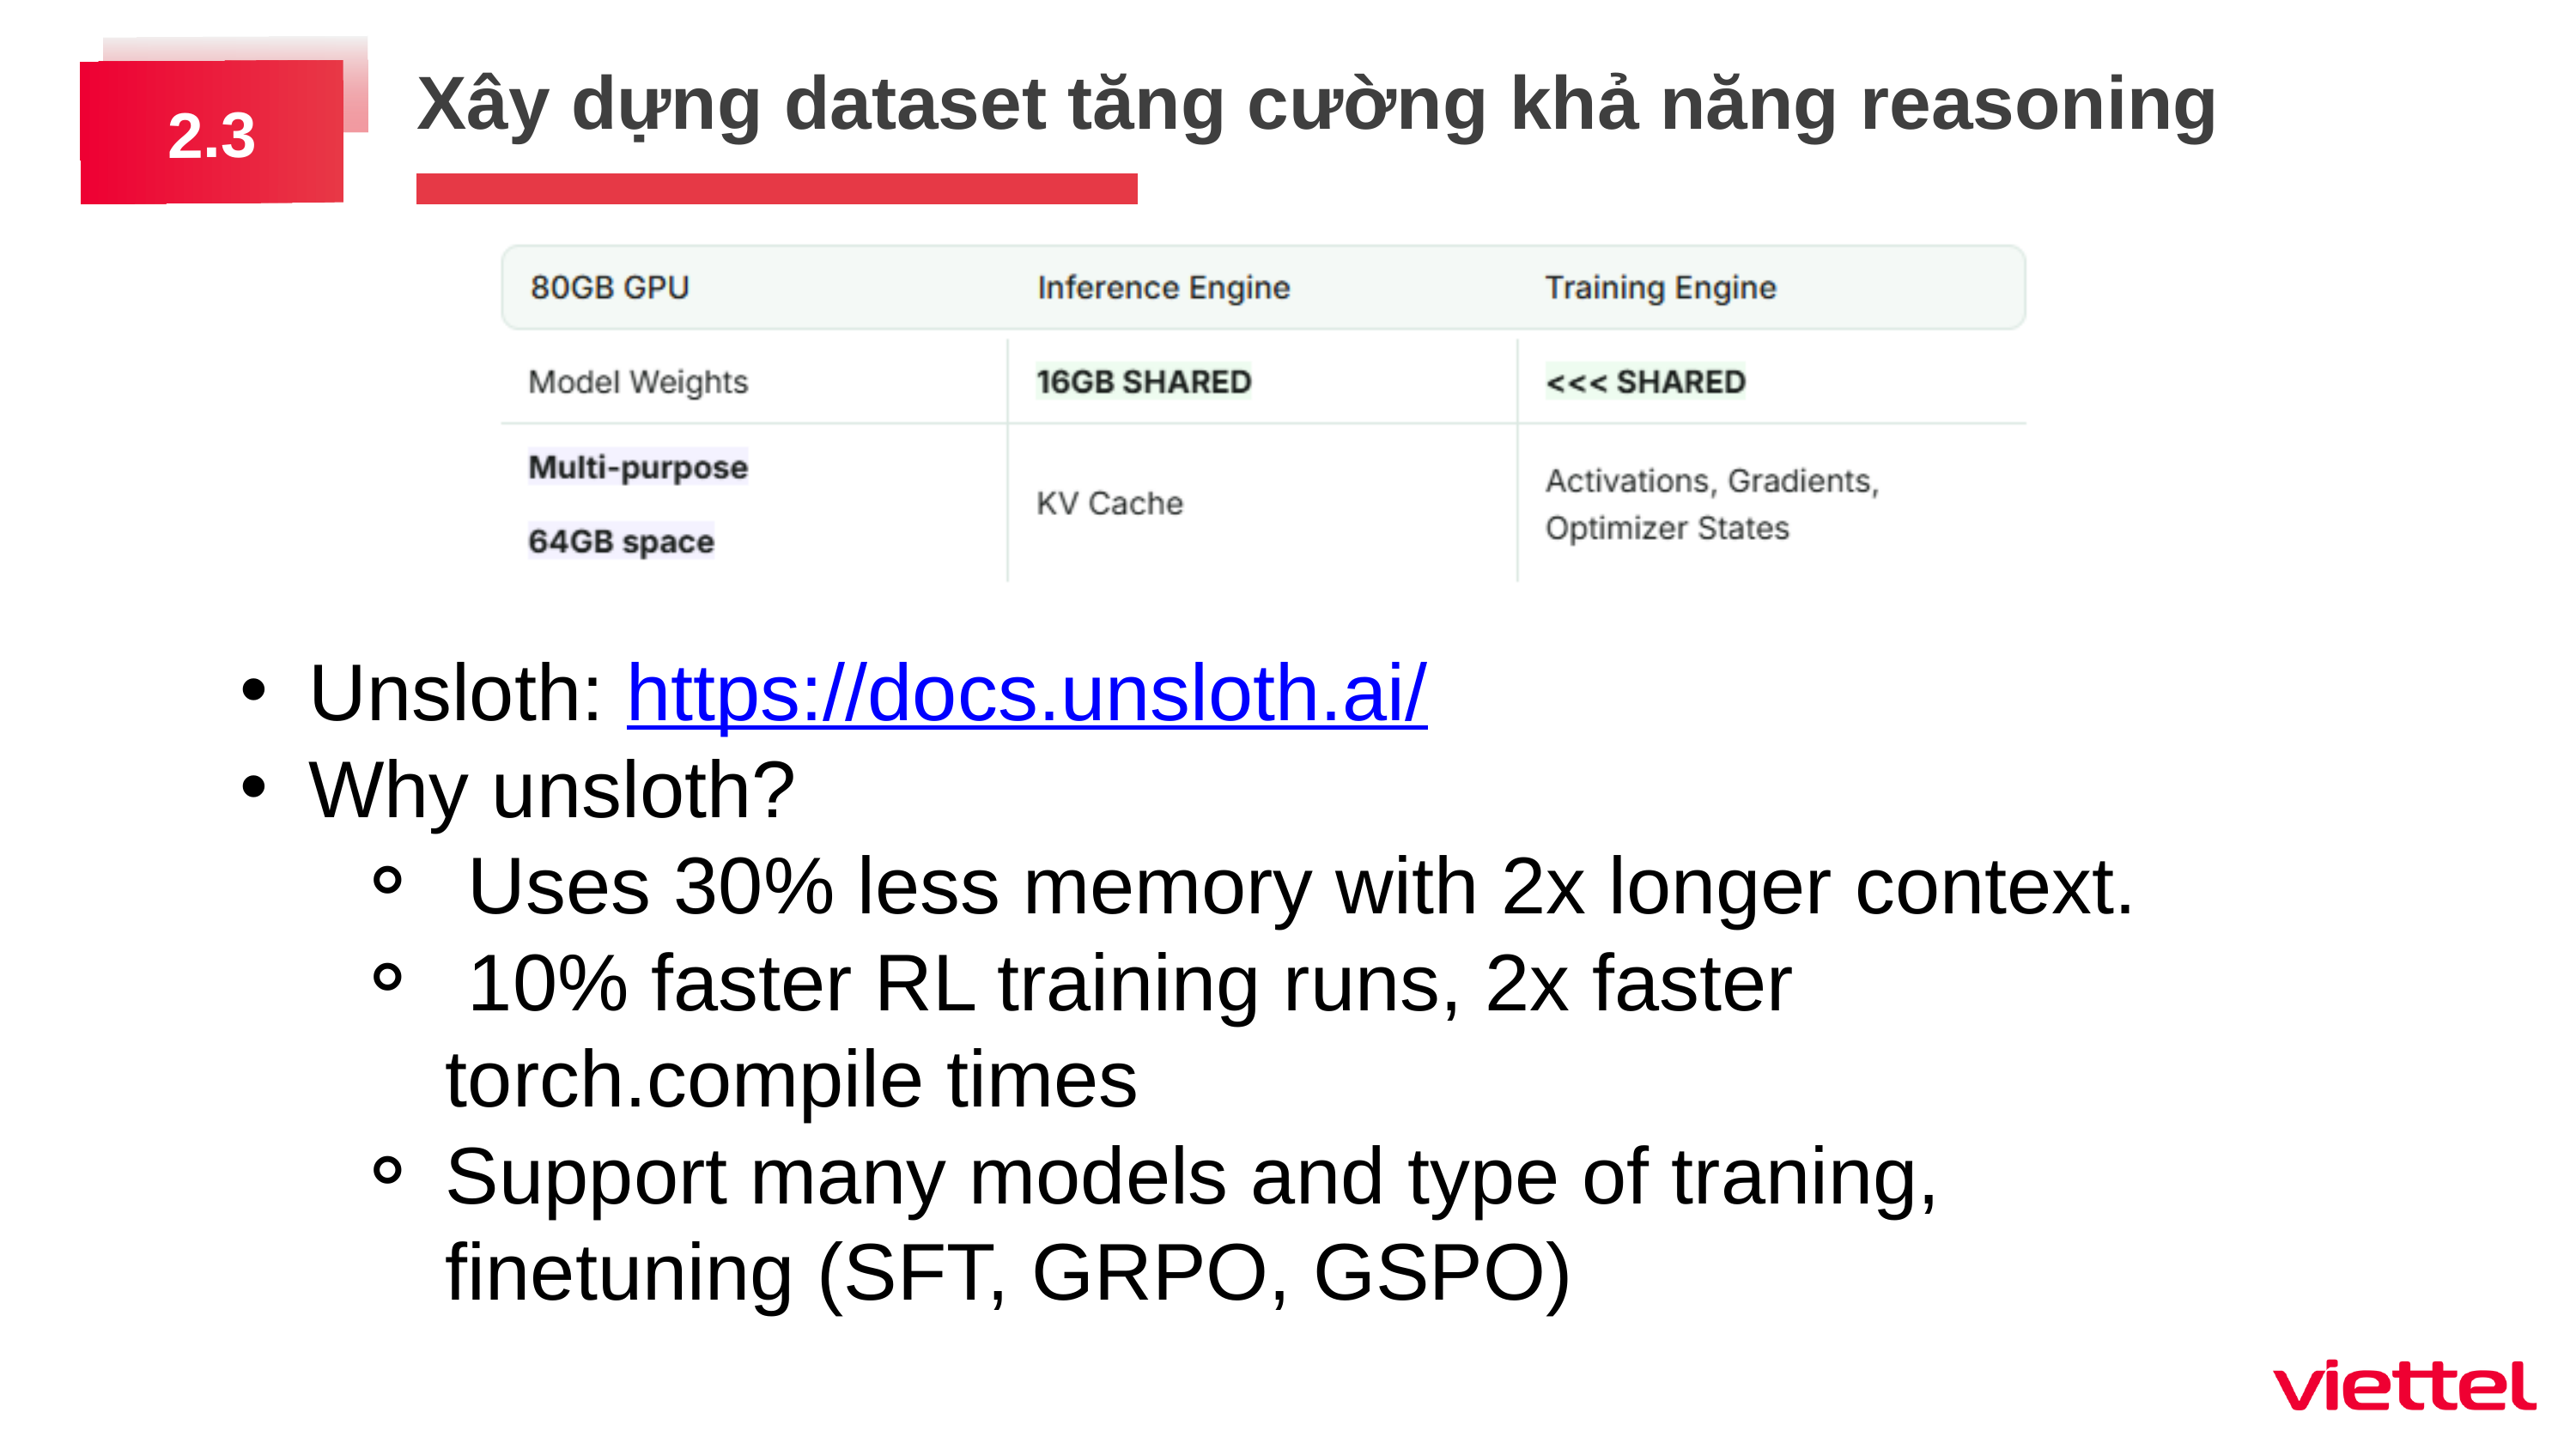

Xây dựng dataset tăng cường khả năng reasoning

2.3

Unsloth: https://docs.unsloth.ai/
Why unsloth?
 Uses 30% less memory with 2x longer context.
 10% faster RL training runs, 2x faster torch.compile times
Support many models and type of traning, finetuning (SFT, GRPO, GSPO)